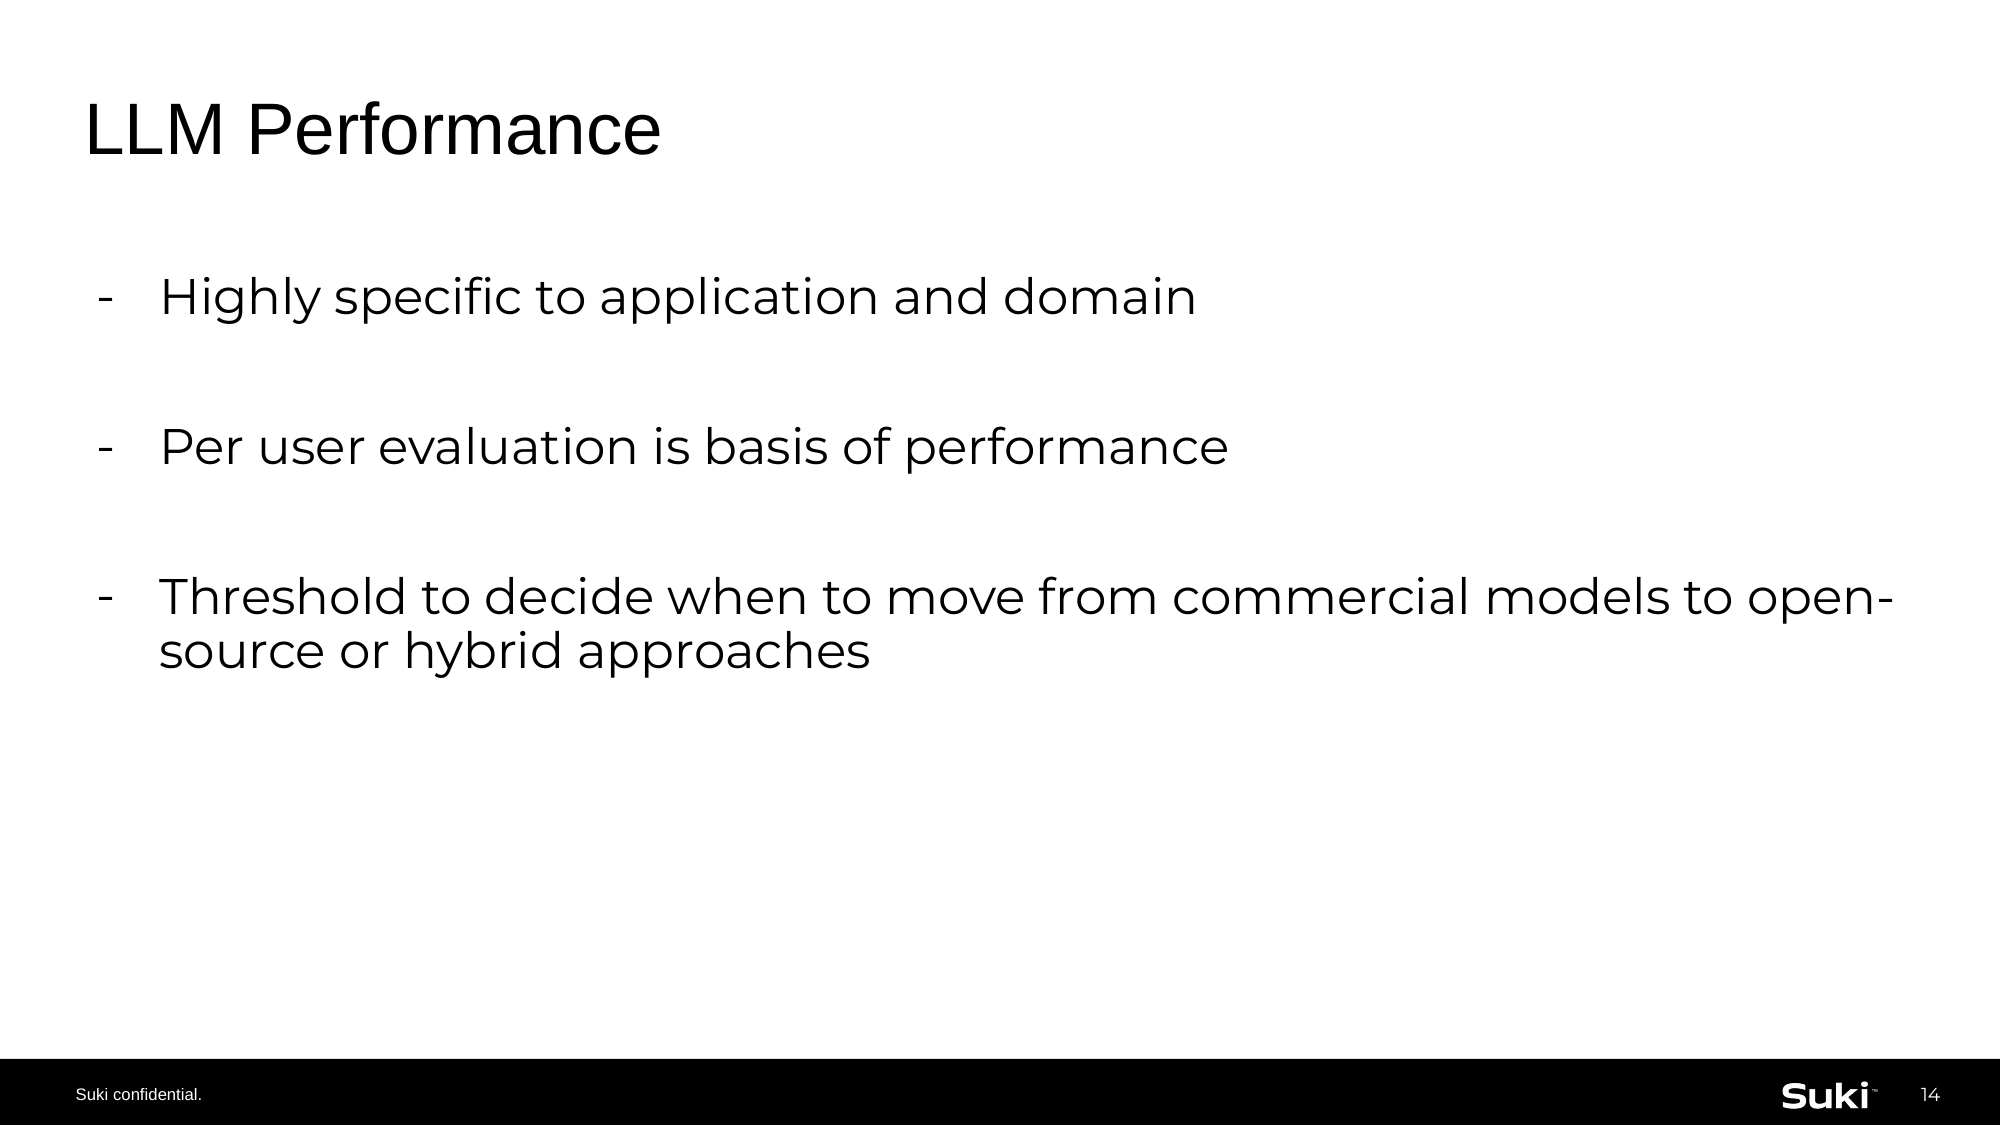

# LLM Performance
Highly specific to application and domain

Per user evaluation is basis of performance

Threshold to decide when to move from commercial models to open-source or hybrid approaches